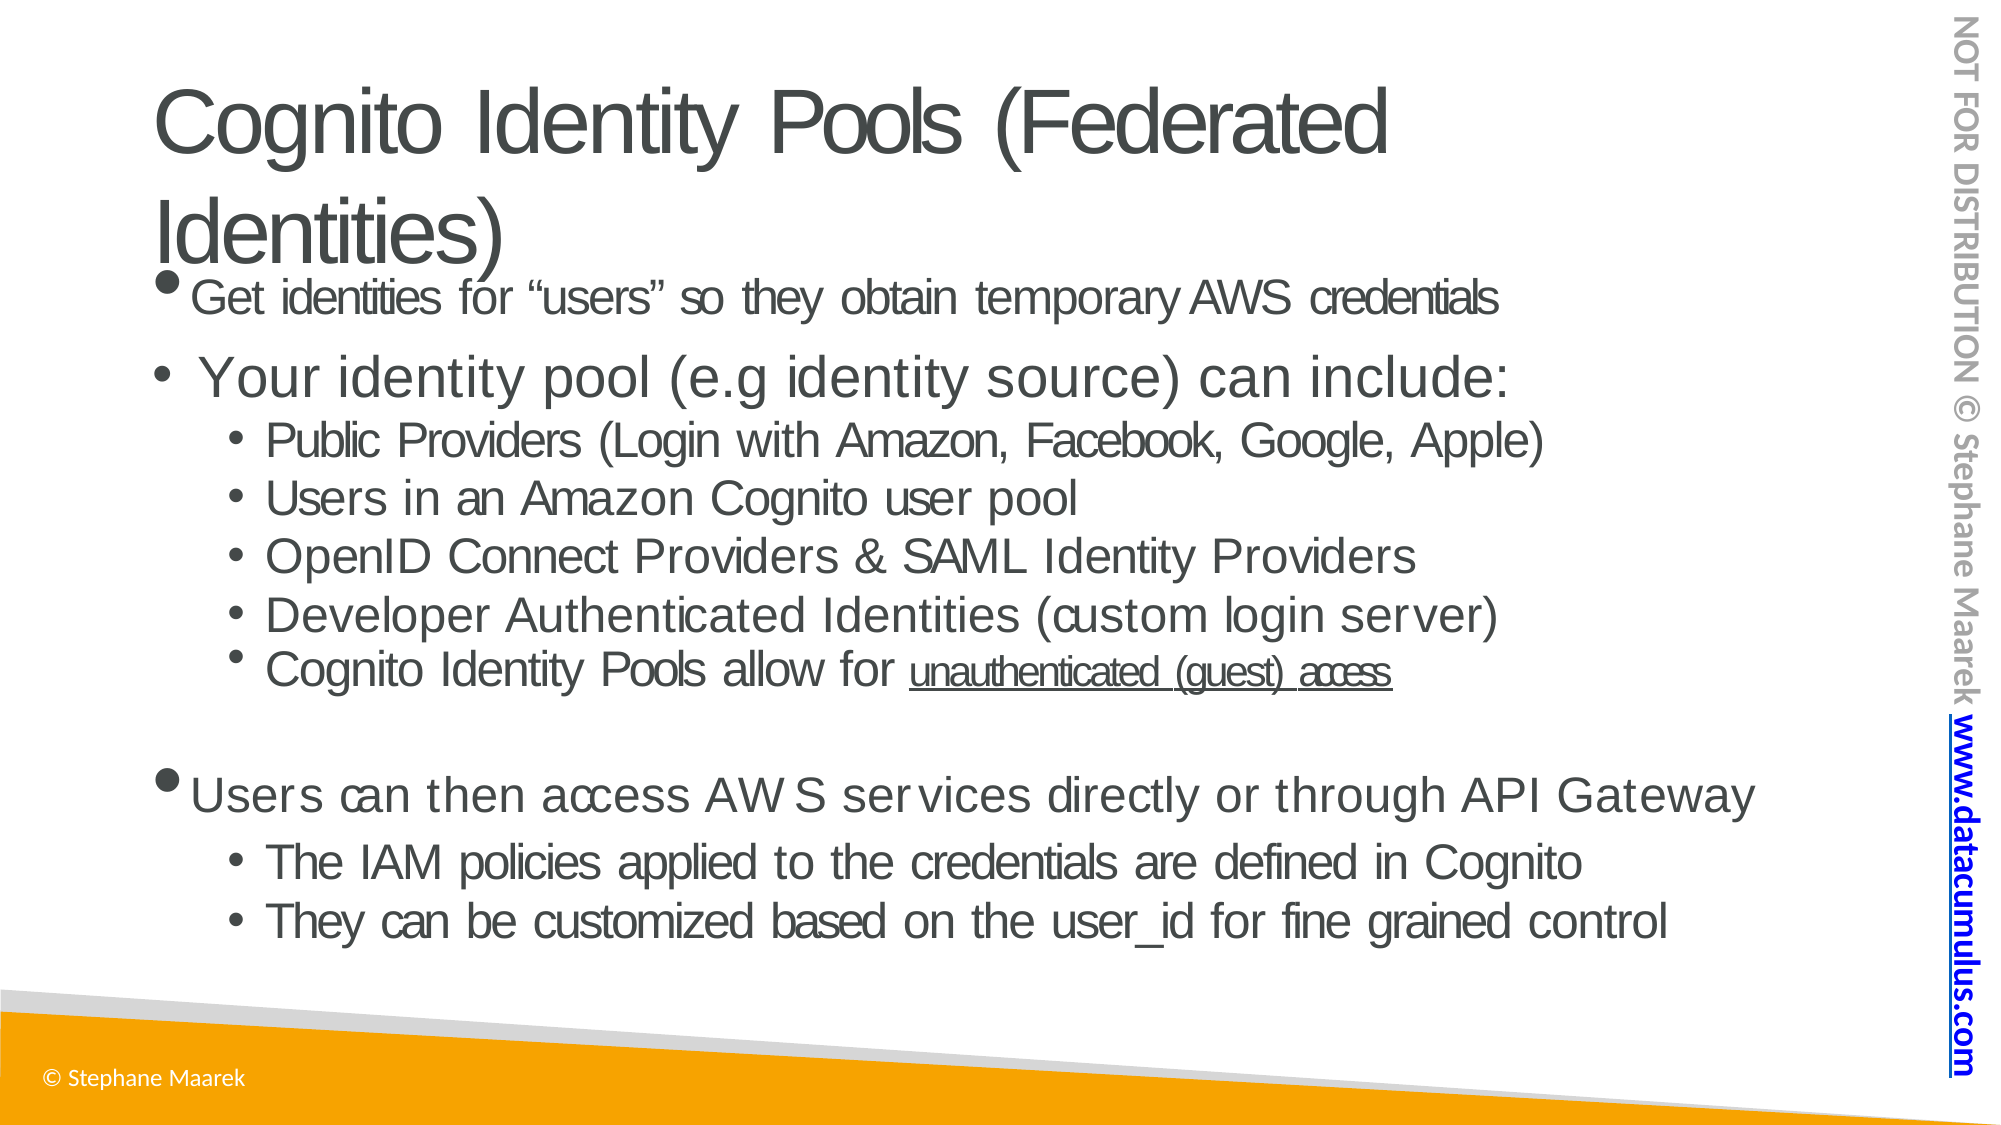

NOT FOR DISTRIBUTION © Stephane Maarek www.datacumulus.com
# Cognito Identity Pools (Federated Identities)
Get identities for “users” so they obtain temporary AWS credentials
Your identity pool (e.g identity source) can include:
Public Providers (Login with Amazon, Facebook, Google, Apple)
Users in an Amazon Cognito user pool
OpenID Connect Providers & SAML Identity Providers
Developer Authenticated Identities (custom login server)
Cognito Identity Pools allow for unauthenticated (guest) access

Users can then access AWS services directly or through API Gateway
The IAM policies applied to the credentials are defined in Cognito
They can be customized based on the user_id for fine grained control
© Stephane Maarek